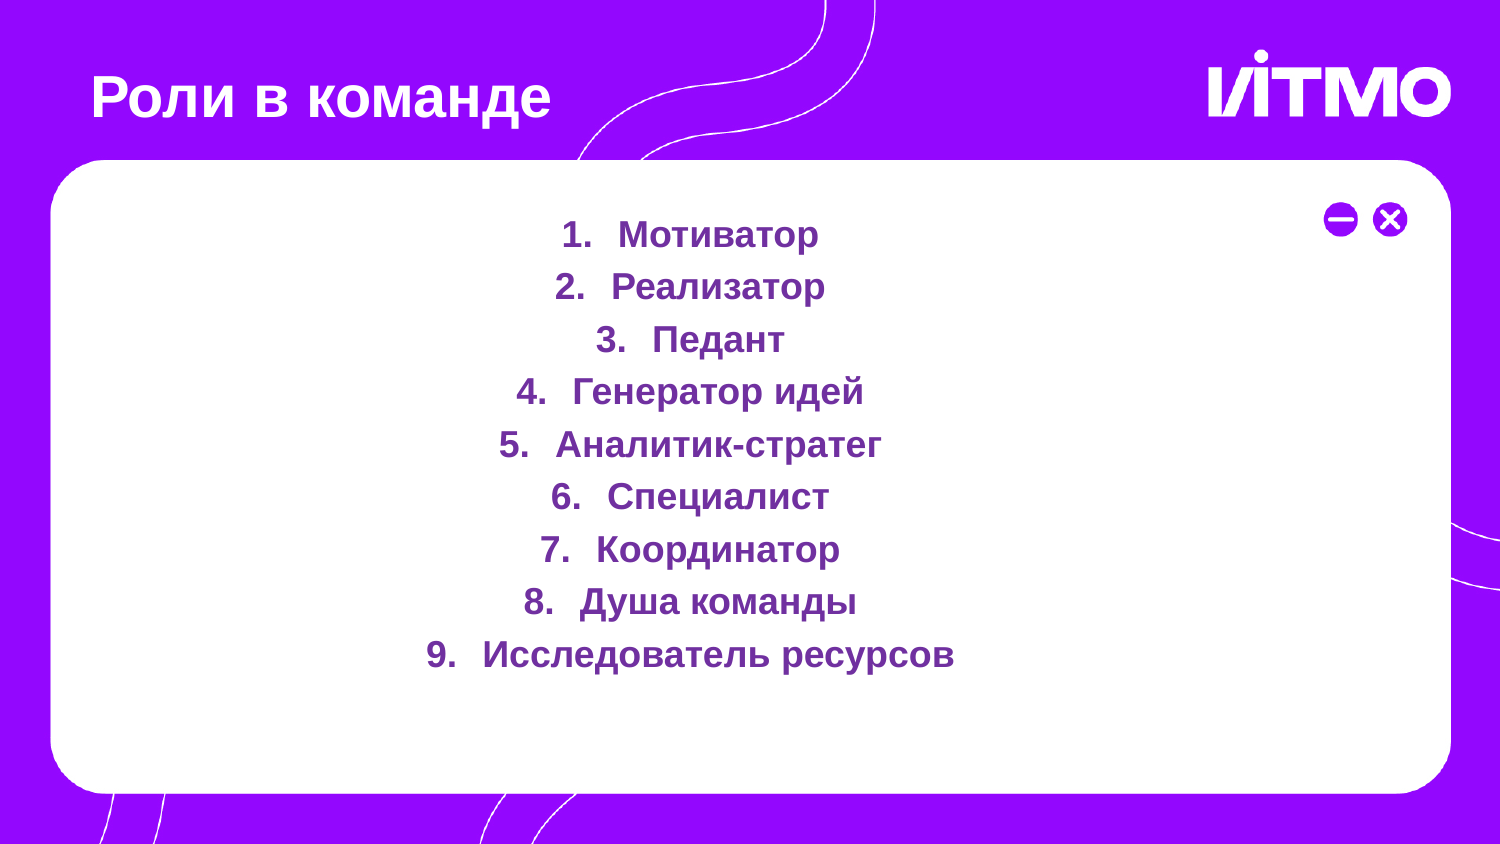

# Роли в команде
Мотиватор
Реализатор
Педант
Генератор идей
Аналитик-стратег
Специалист
Координатор
Душа команды
Исследователь ресурсов